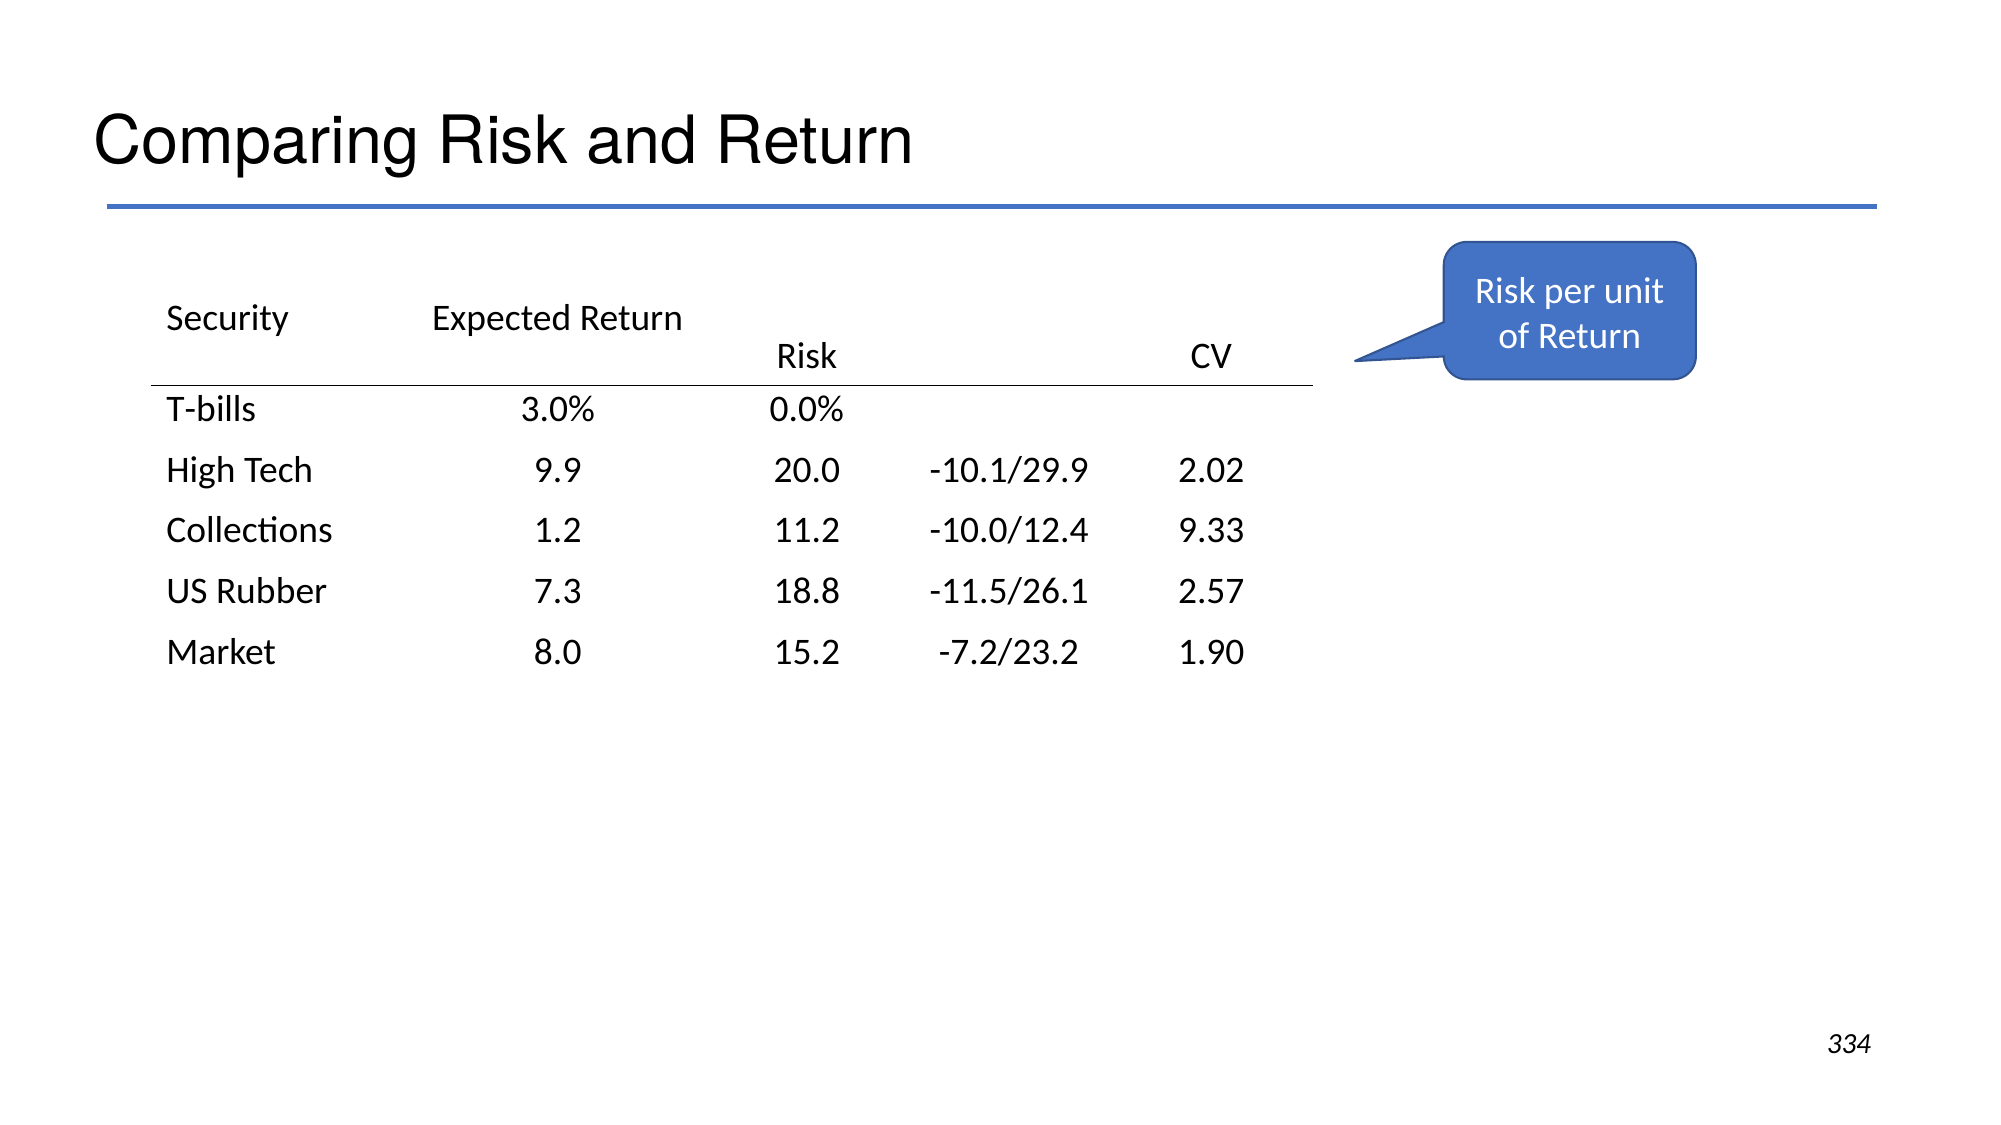

# Comparing Risk and Return
Risk per unit of Return
| Security | Expected Return | Risk |  | CV |
| --- | --- | --- | --- | --- |
| T-bills | 3.0% | 0.0% |  |  |
| High Tech | 9.9 | 20.0 | -10.1/29.9 | 2.02 |
| Collections | 1.2 | 11.2 | -10.0/12.4 | 9.33 |
| US Rubber | 7.3 | 18.8 | -11.5/26.1 | 2.57 |
| Market | 8.0 | 15.2 | -7.2/23.2 | 1.90 |